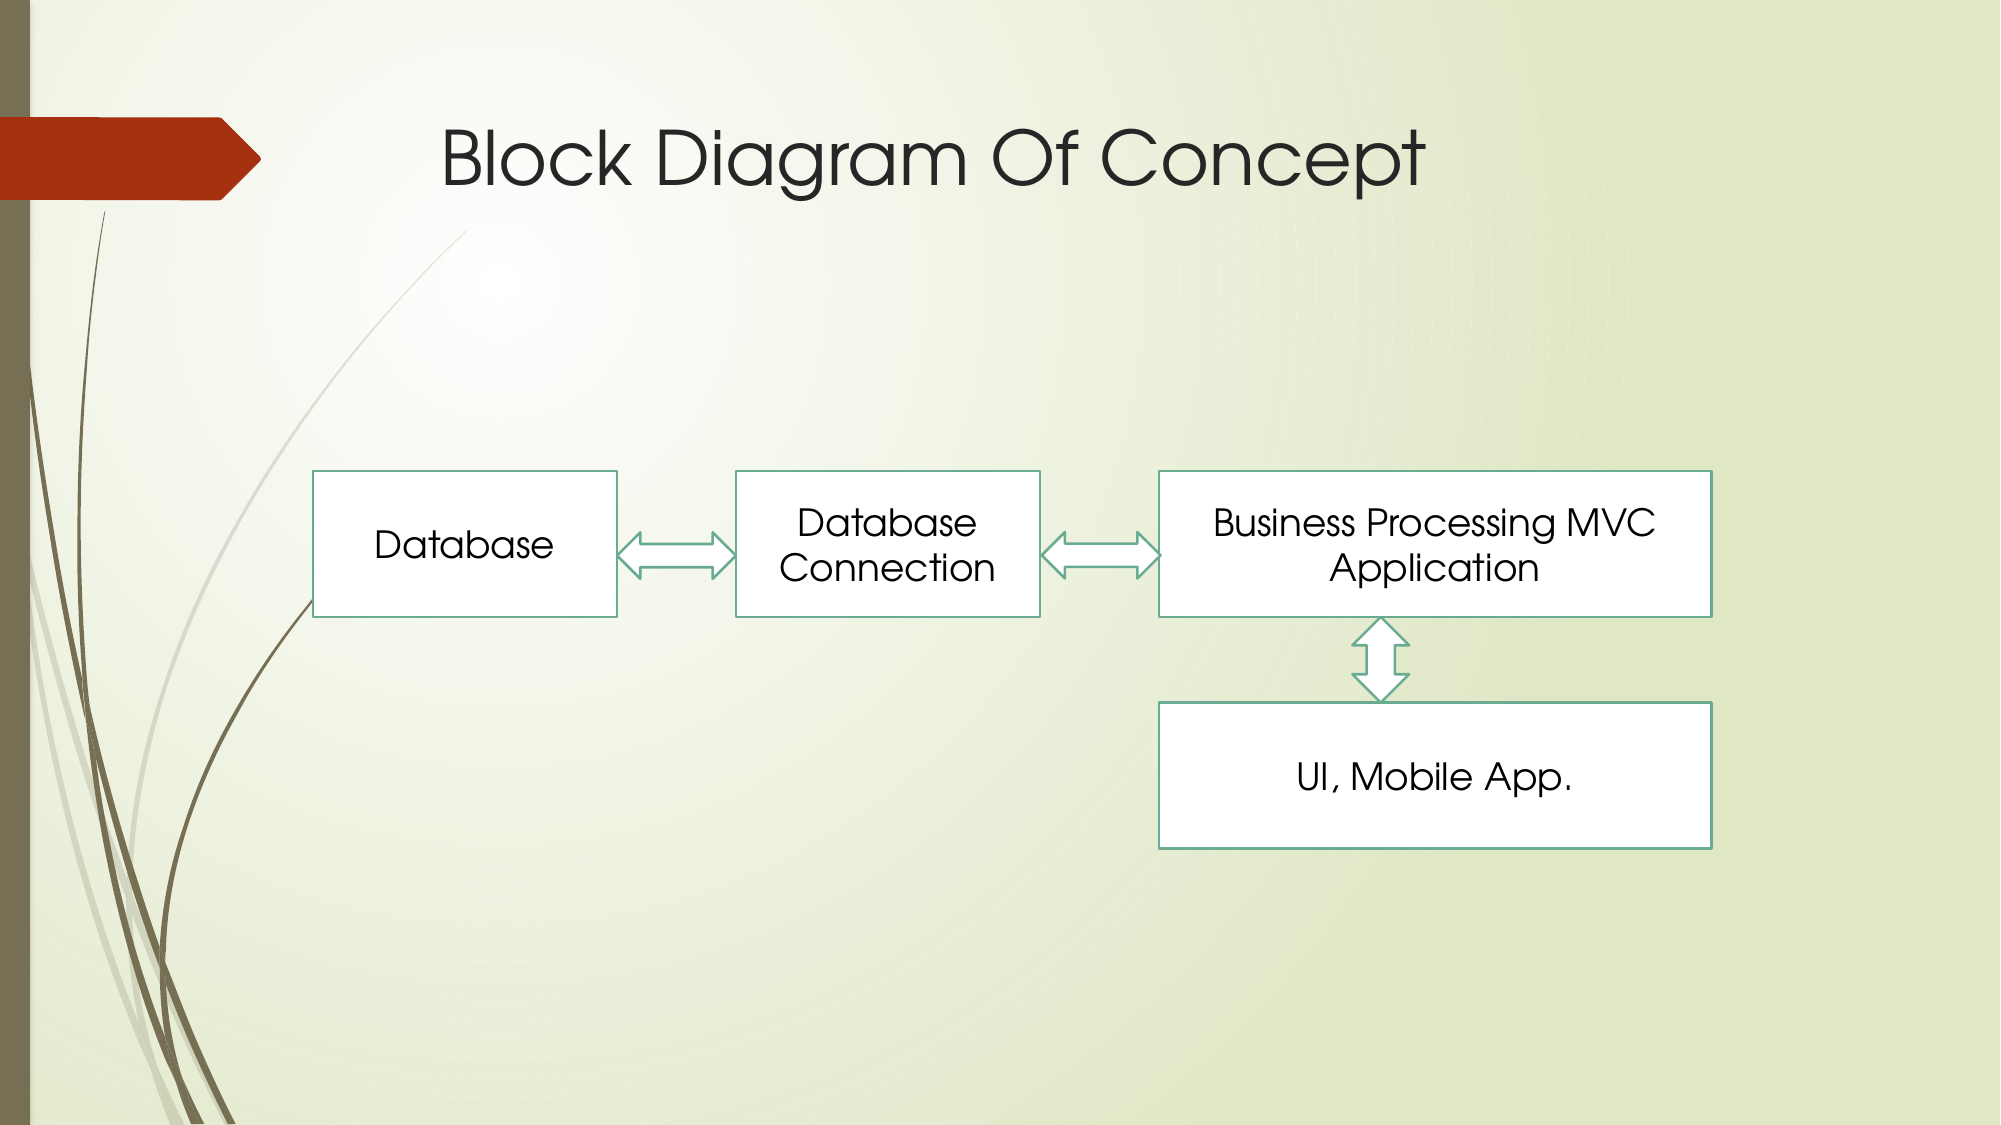

# Block Diagram Of Concept
Database
Database
Connection
Business Processing MVC Application

UI, Mobile App.